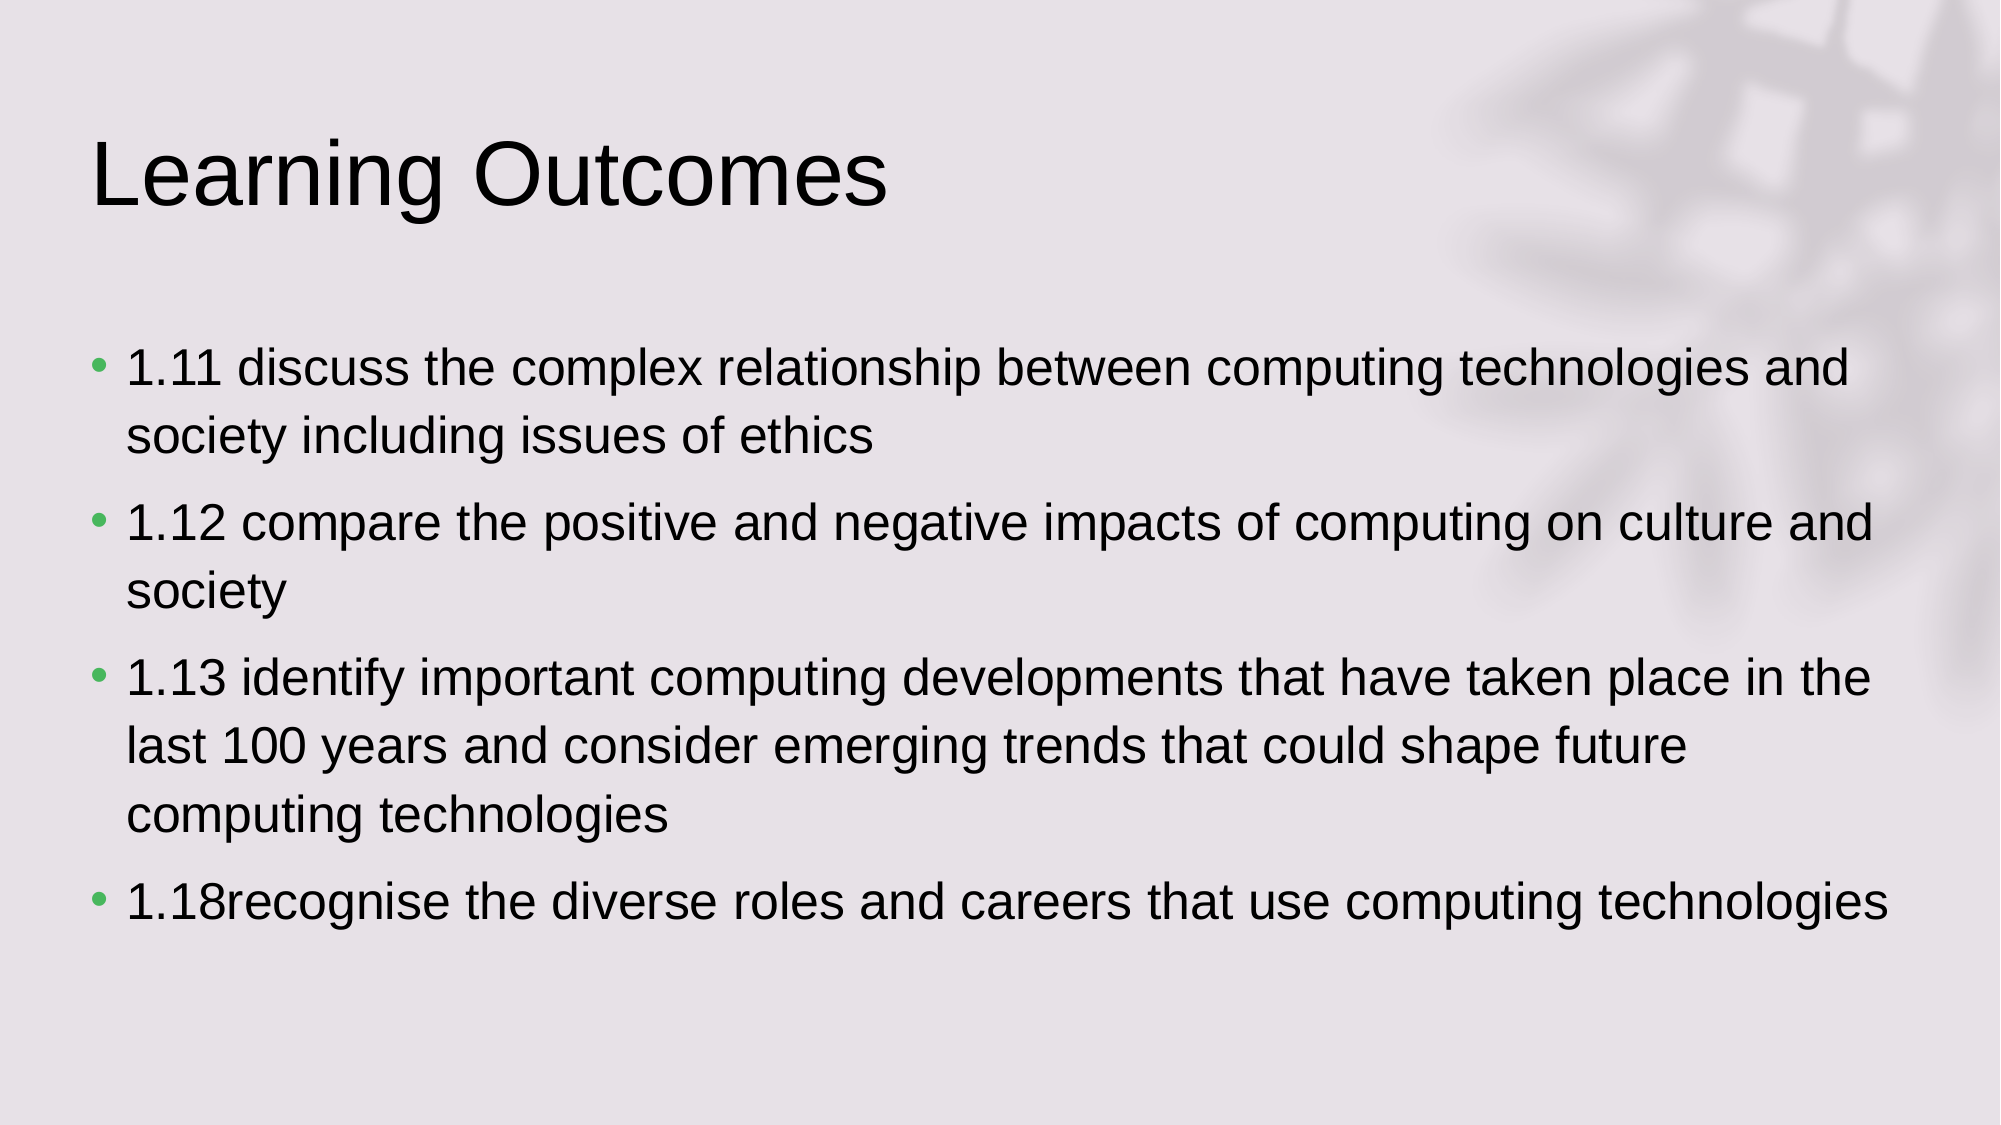

# Learning Outcomes
1.11 discuss the complex relationship between computing technologies and society including issues of ethics
1.12 compare the positive and negative impacts of computing on culture and society
1.13 identify important computing developments that have taken place in the last 100 years and consider emerging trends that could shape future computing technologies
1.18recognise the diverse roles and careers that use computing technologies